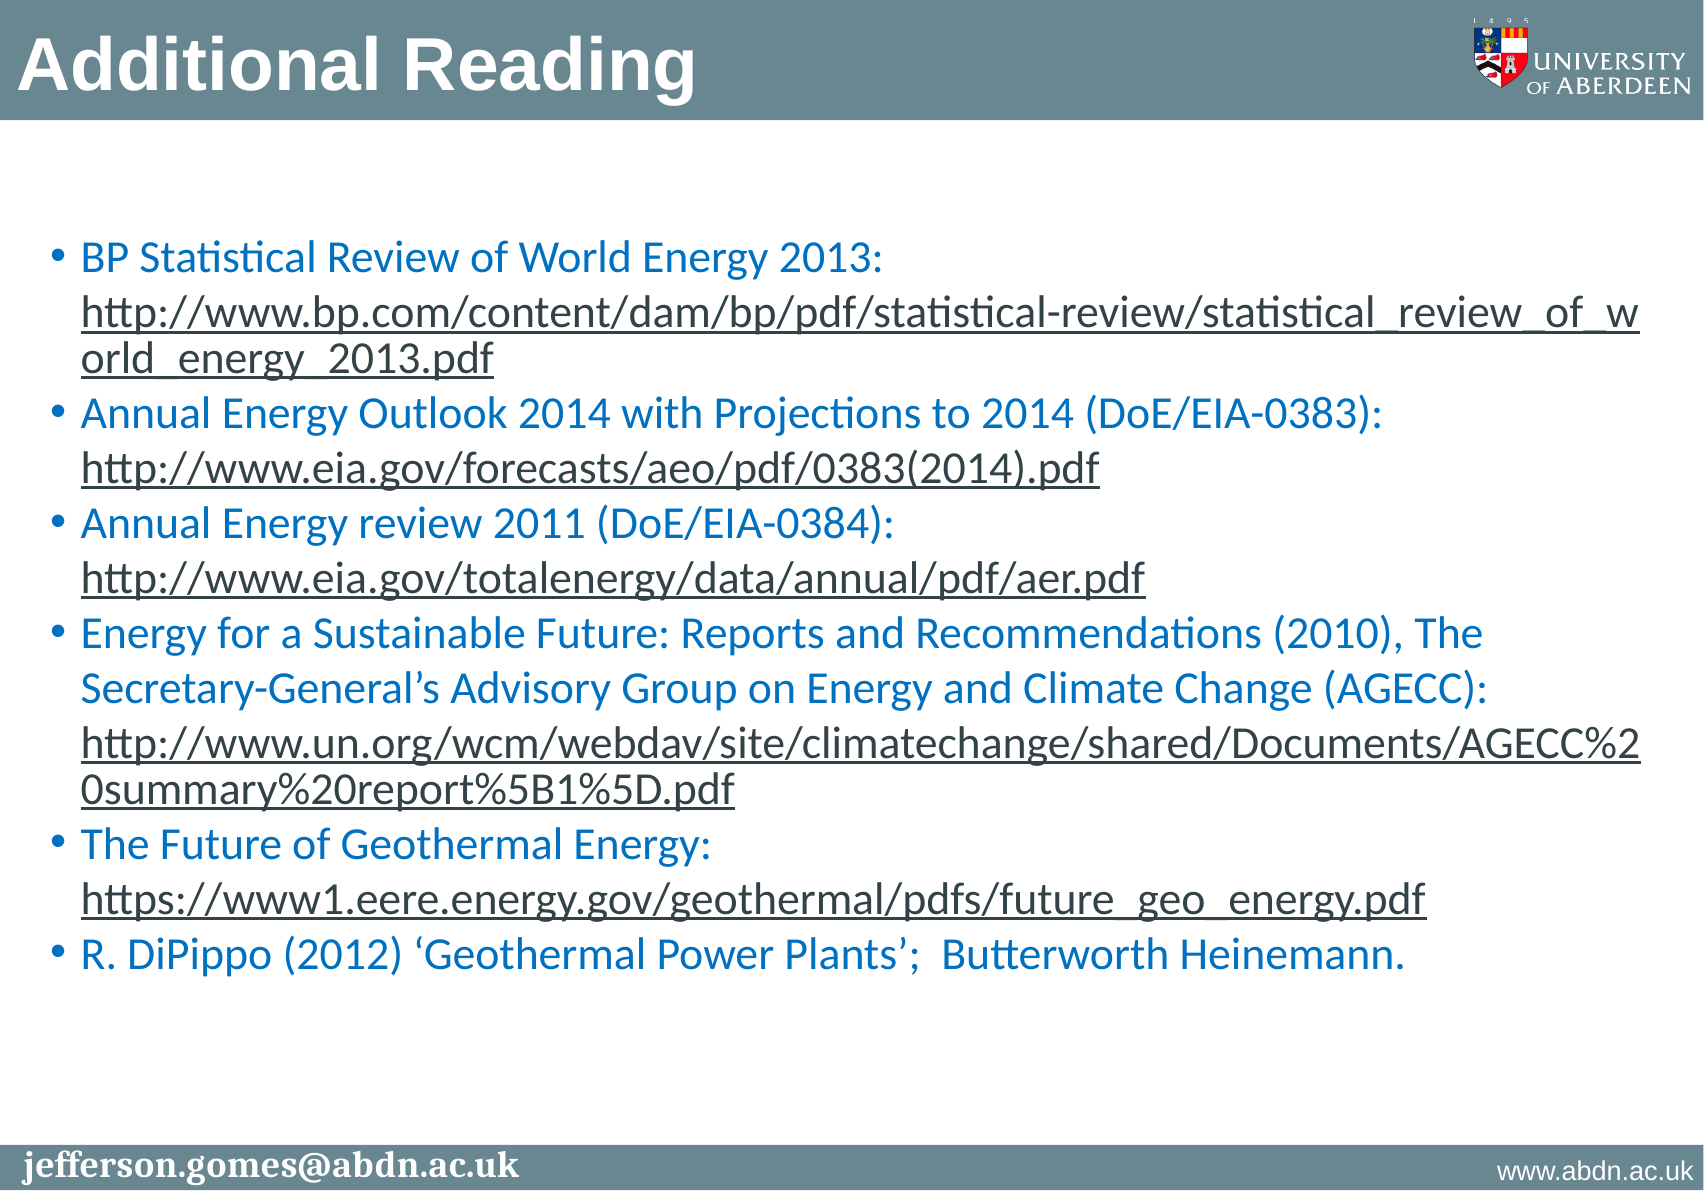

Additional Reading
BP Statistical Review of World Energy 2013: http://www.bp.com/content/dam/bp/pdf/statistical-review/statistical_review_of_world_energy_2013.pdf
Annual Energy Outlook 2014 with Projections to 2014 (DoE/EIA-0383): http://www.eia.gov/forecasts/aeo/pdf/0383(2014).pdf
Annual Energy review 2011 (DoE/EIA-0384): http://www.eia.gov/totalenergy/data/annual/pdf/aer.pdf
Energy for a Sustainable Future: Reports and Recommendations (2010), The Secretary-General’s Advisory Group on Energy and Climate Change (AGECC): http://www.un.org/wcm/webdav/site/climatechange/shared/Documents/AGECC%20summary%20report%5B1%5D.pdf
The Future of Geothermal Energy: https://www1.eere.energy.gov/geothermal/pdfs/future_geo_energy.pdf
R. DiPippo (2012) ‘Geothermal Power Plants’;  Butterworth Heinemann.
# Energy Consumption
jefferson.gomes@abdn.ac.uk